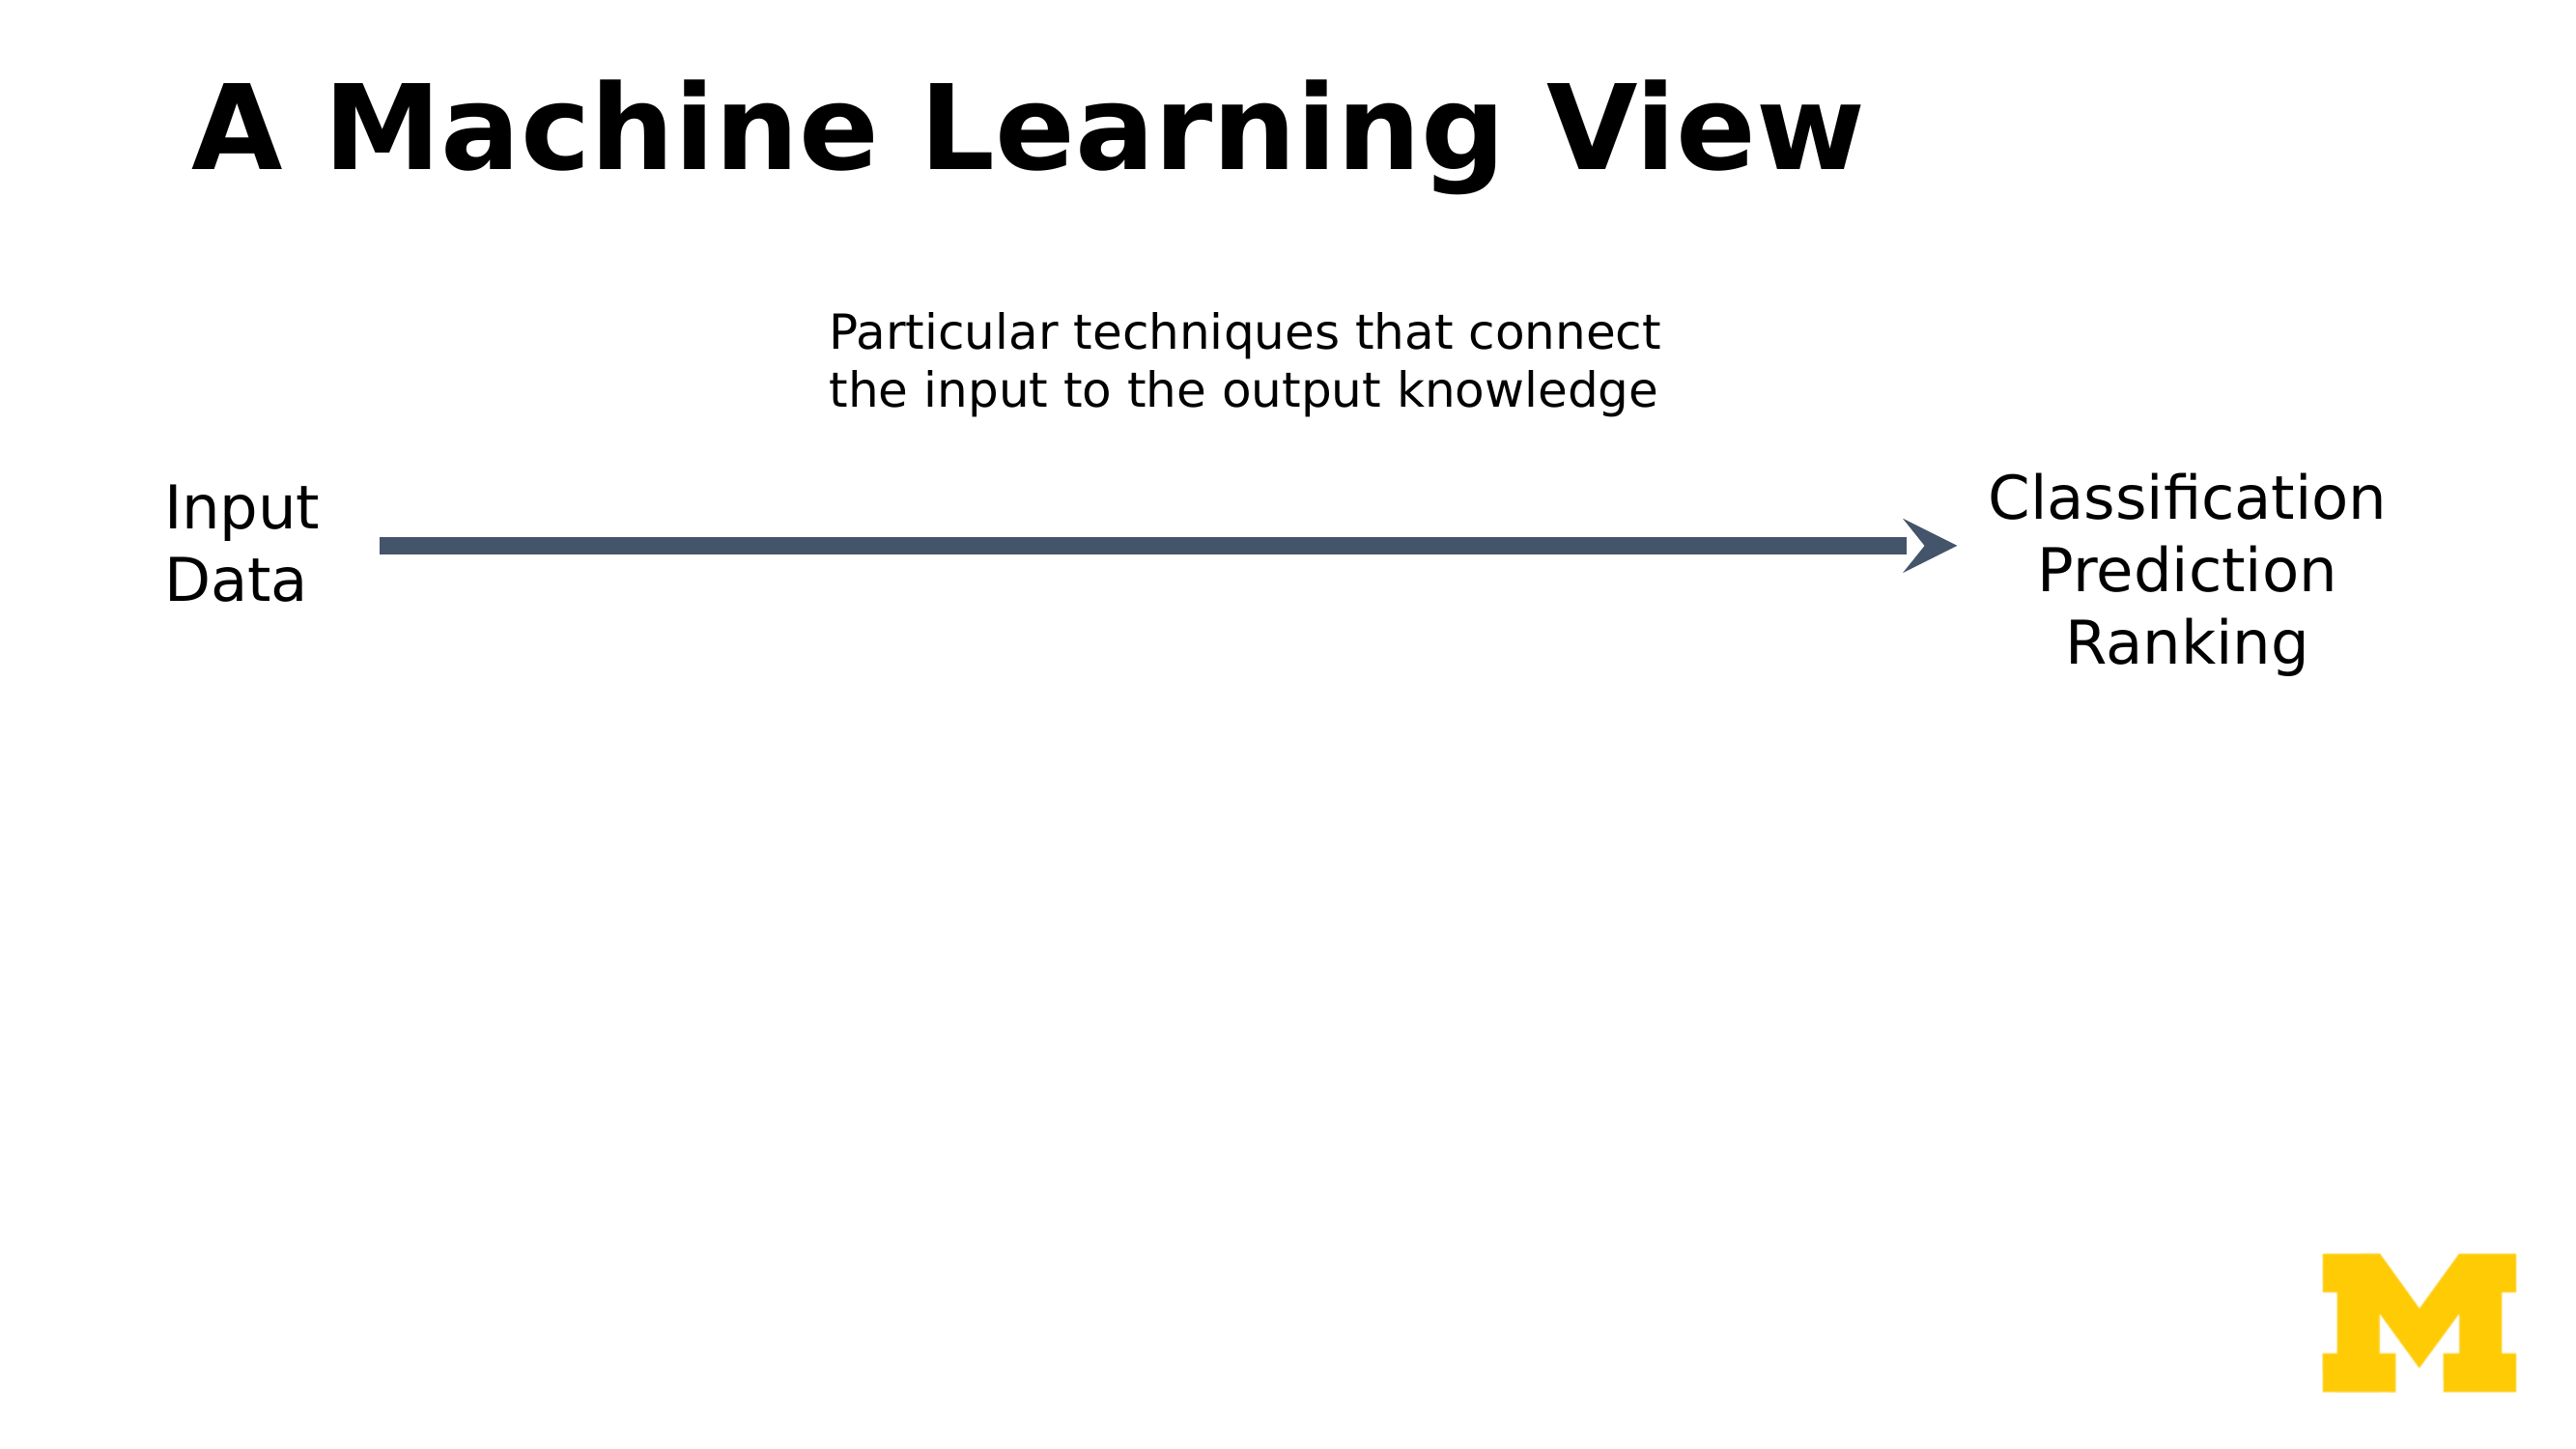

# A Machine Learning View
Particular techniques that connect the input to the output knowledge
Classification
Prediction
Ranking
Input Data